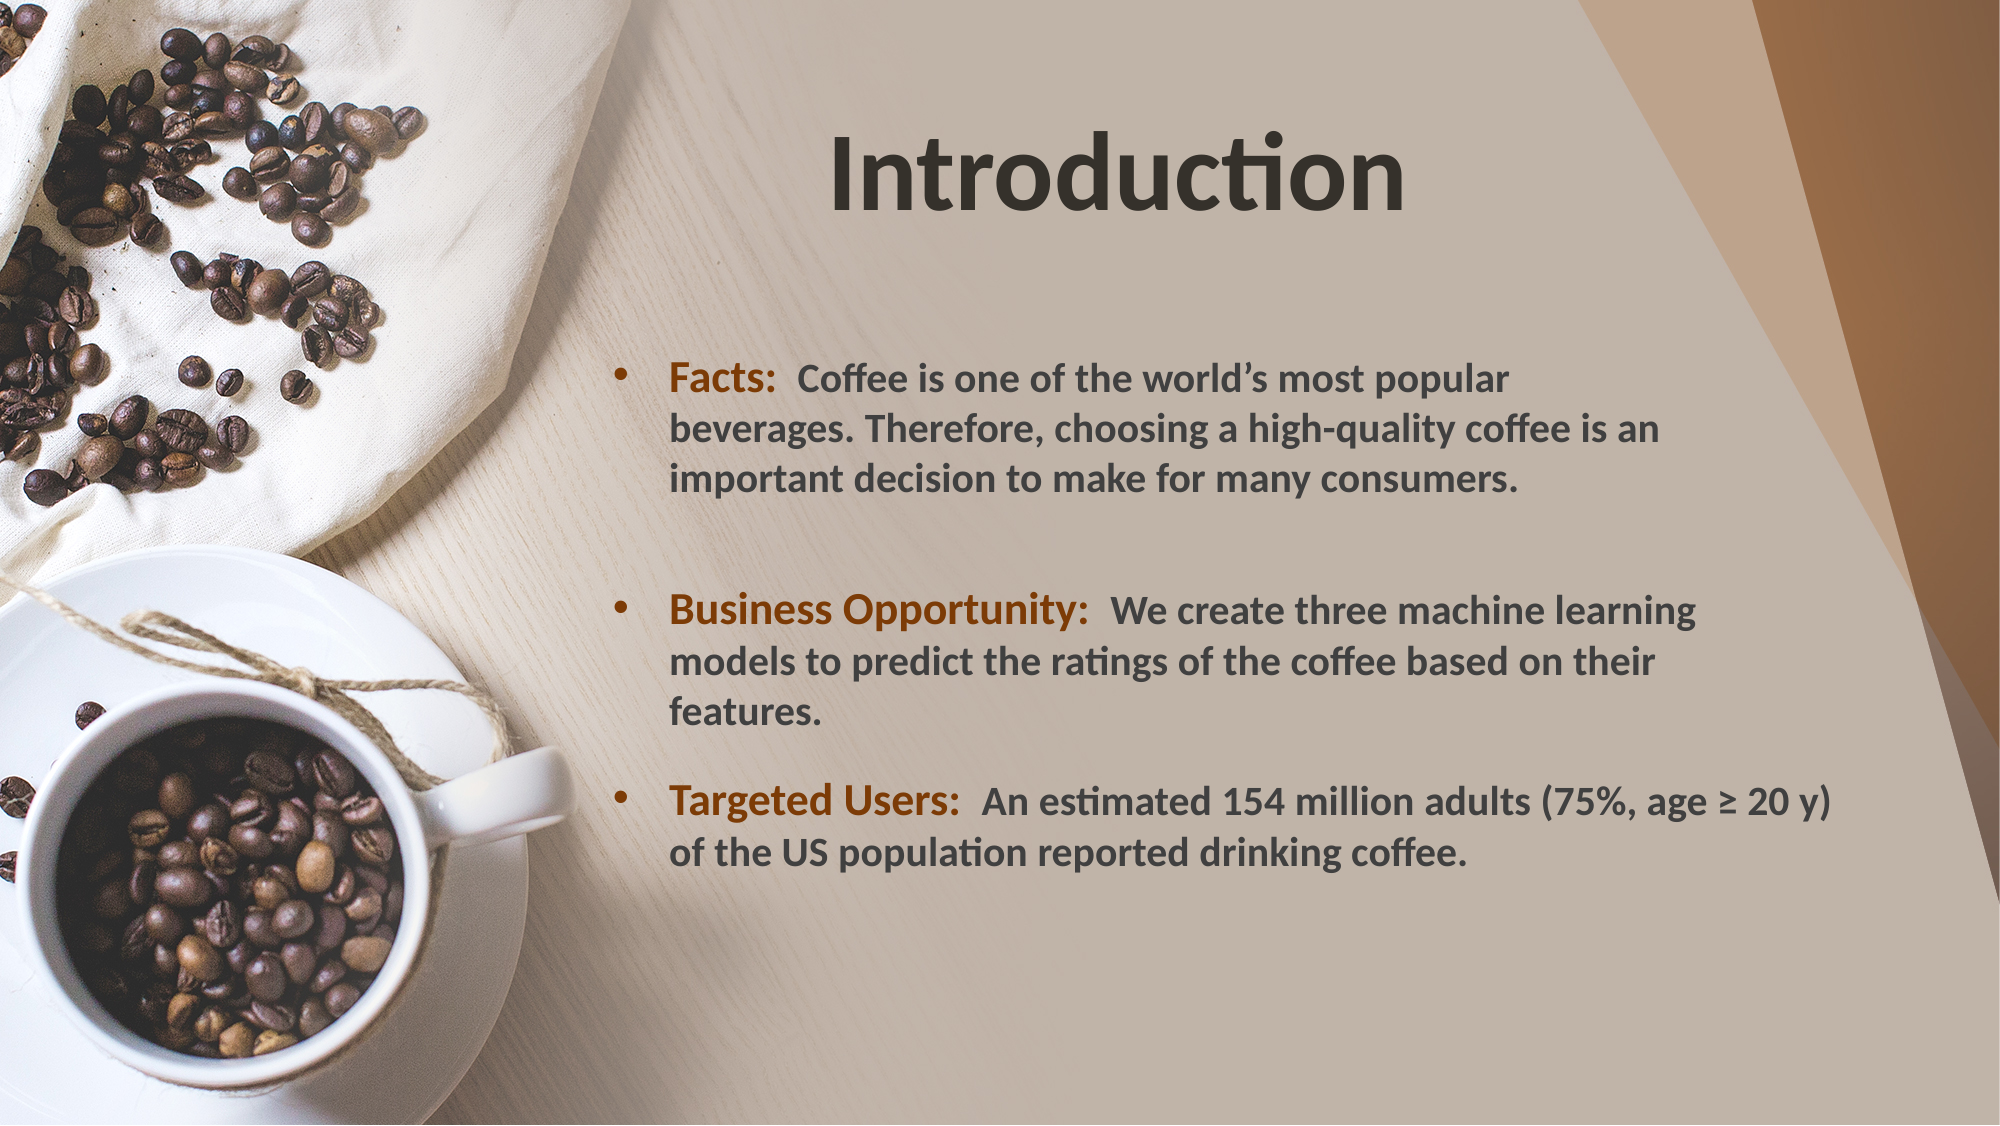

Introduction
Facts:  Coffee is one of the world’s most popular beverages. Therefore, choosing a high-quality coffee is an important decision to make for many consumers.
Business Opportunity:  We create three machine learning models to predict the ratings of the coffee based on their features.
Targeted Users:  An estimated 154 million adults (75%, age ≥ 20 y) of the US population reported drinking coffee.